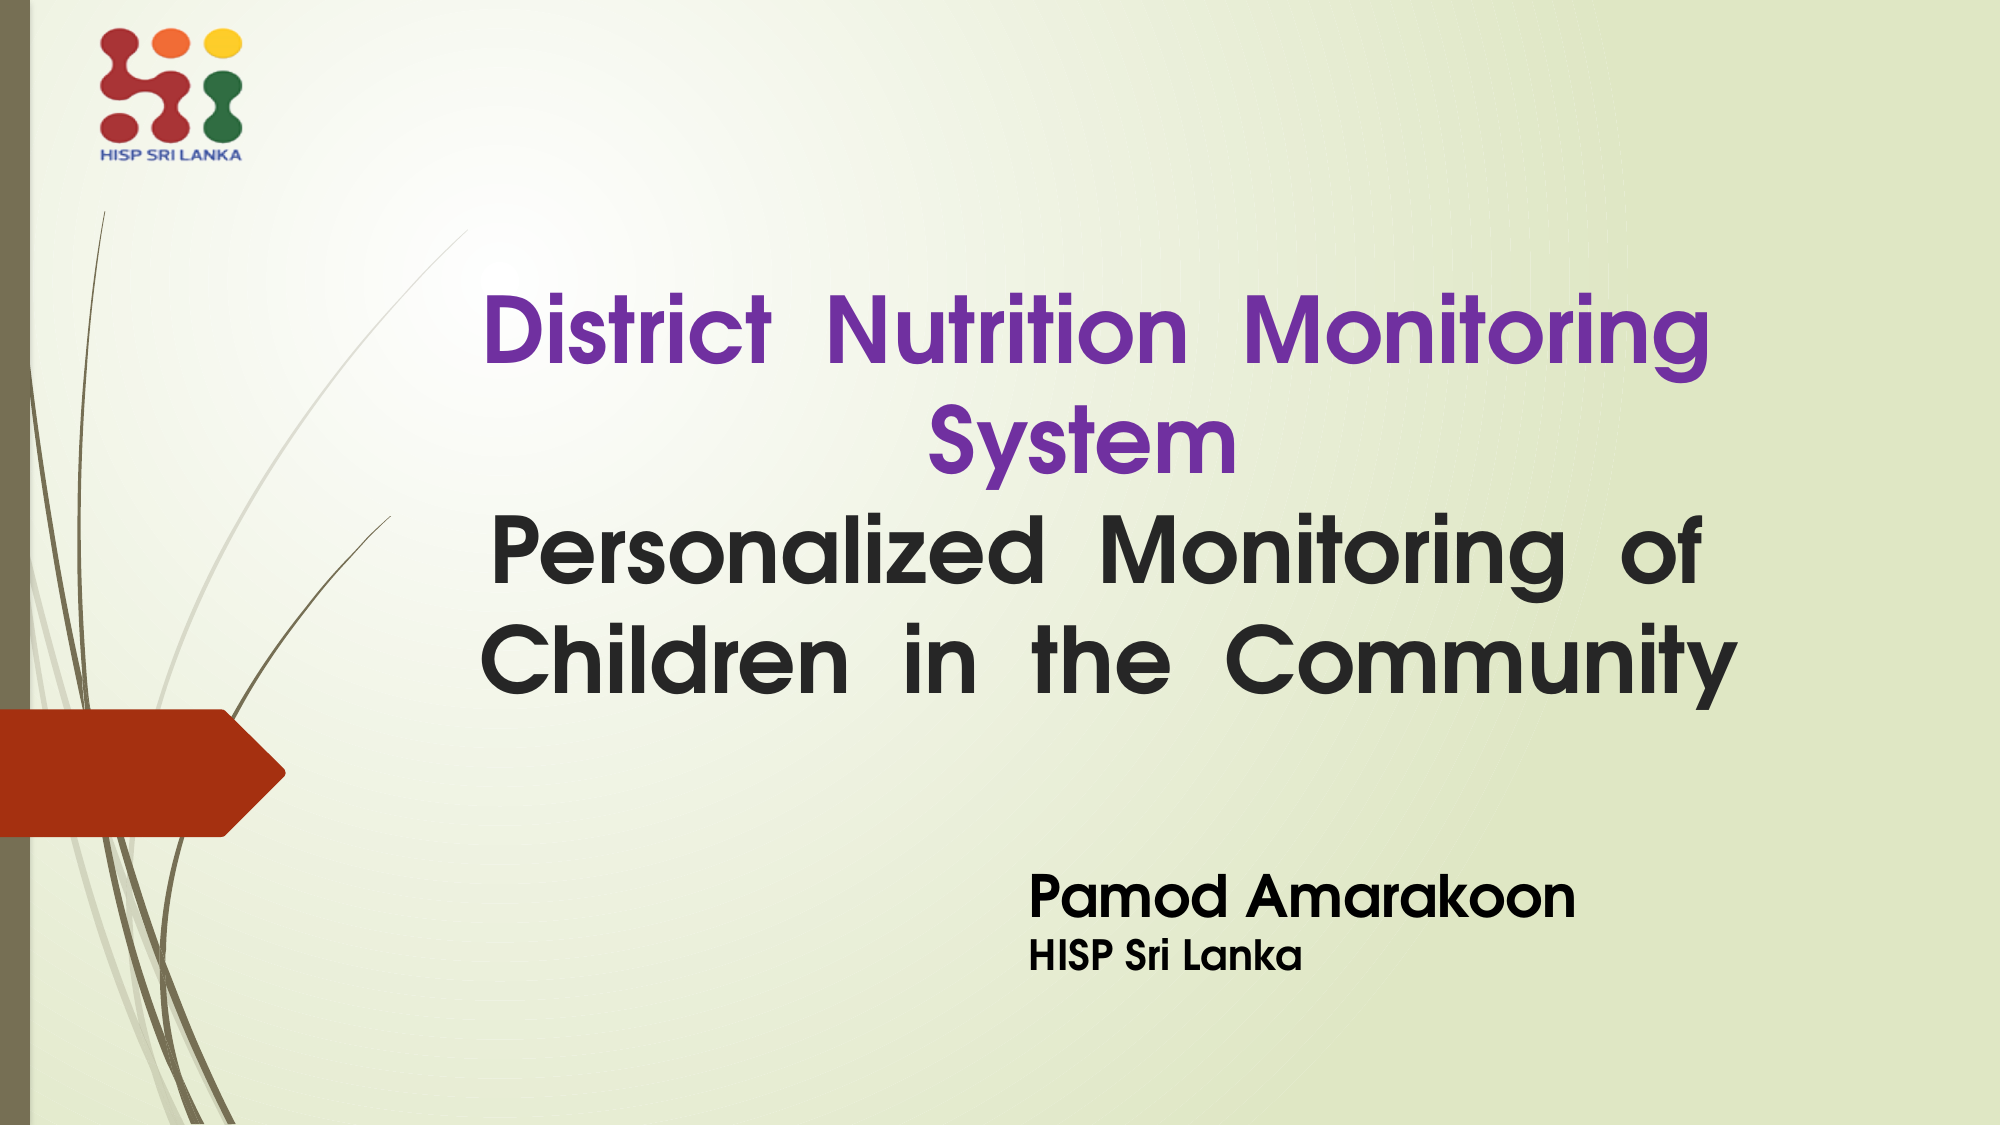

# District  Nutrition  Monitoring  System Personalized  Monitoring  of  Children  in  the  Community
Pamod Amarakoon
HISP Sri Lanka